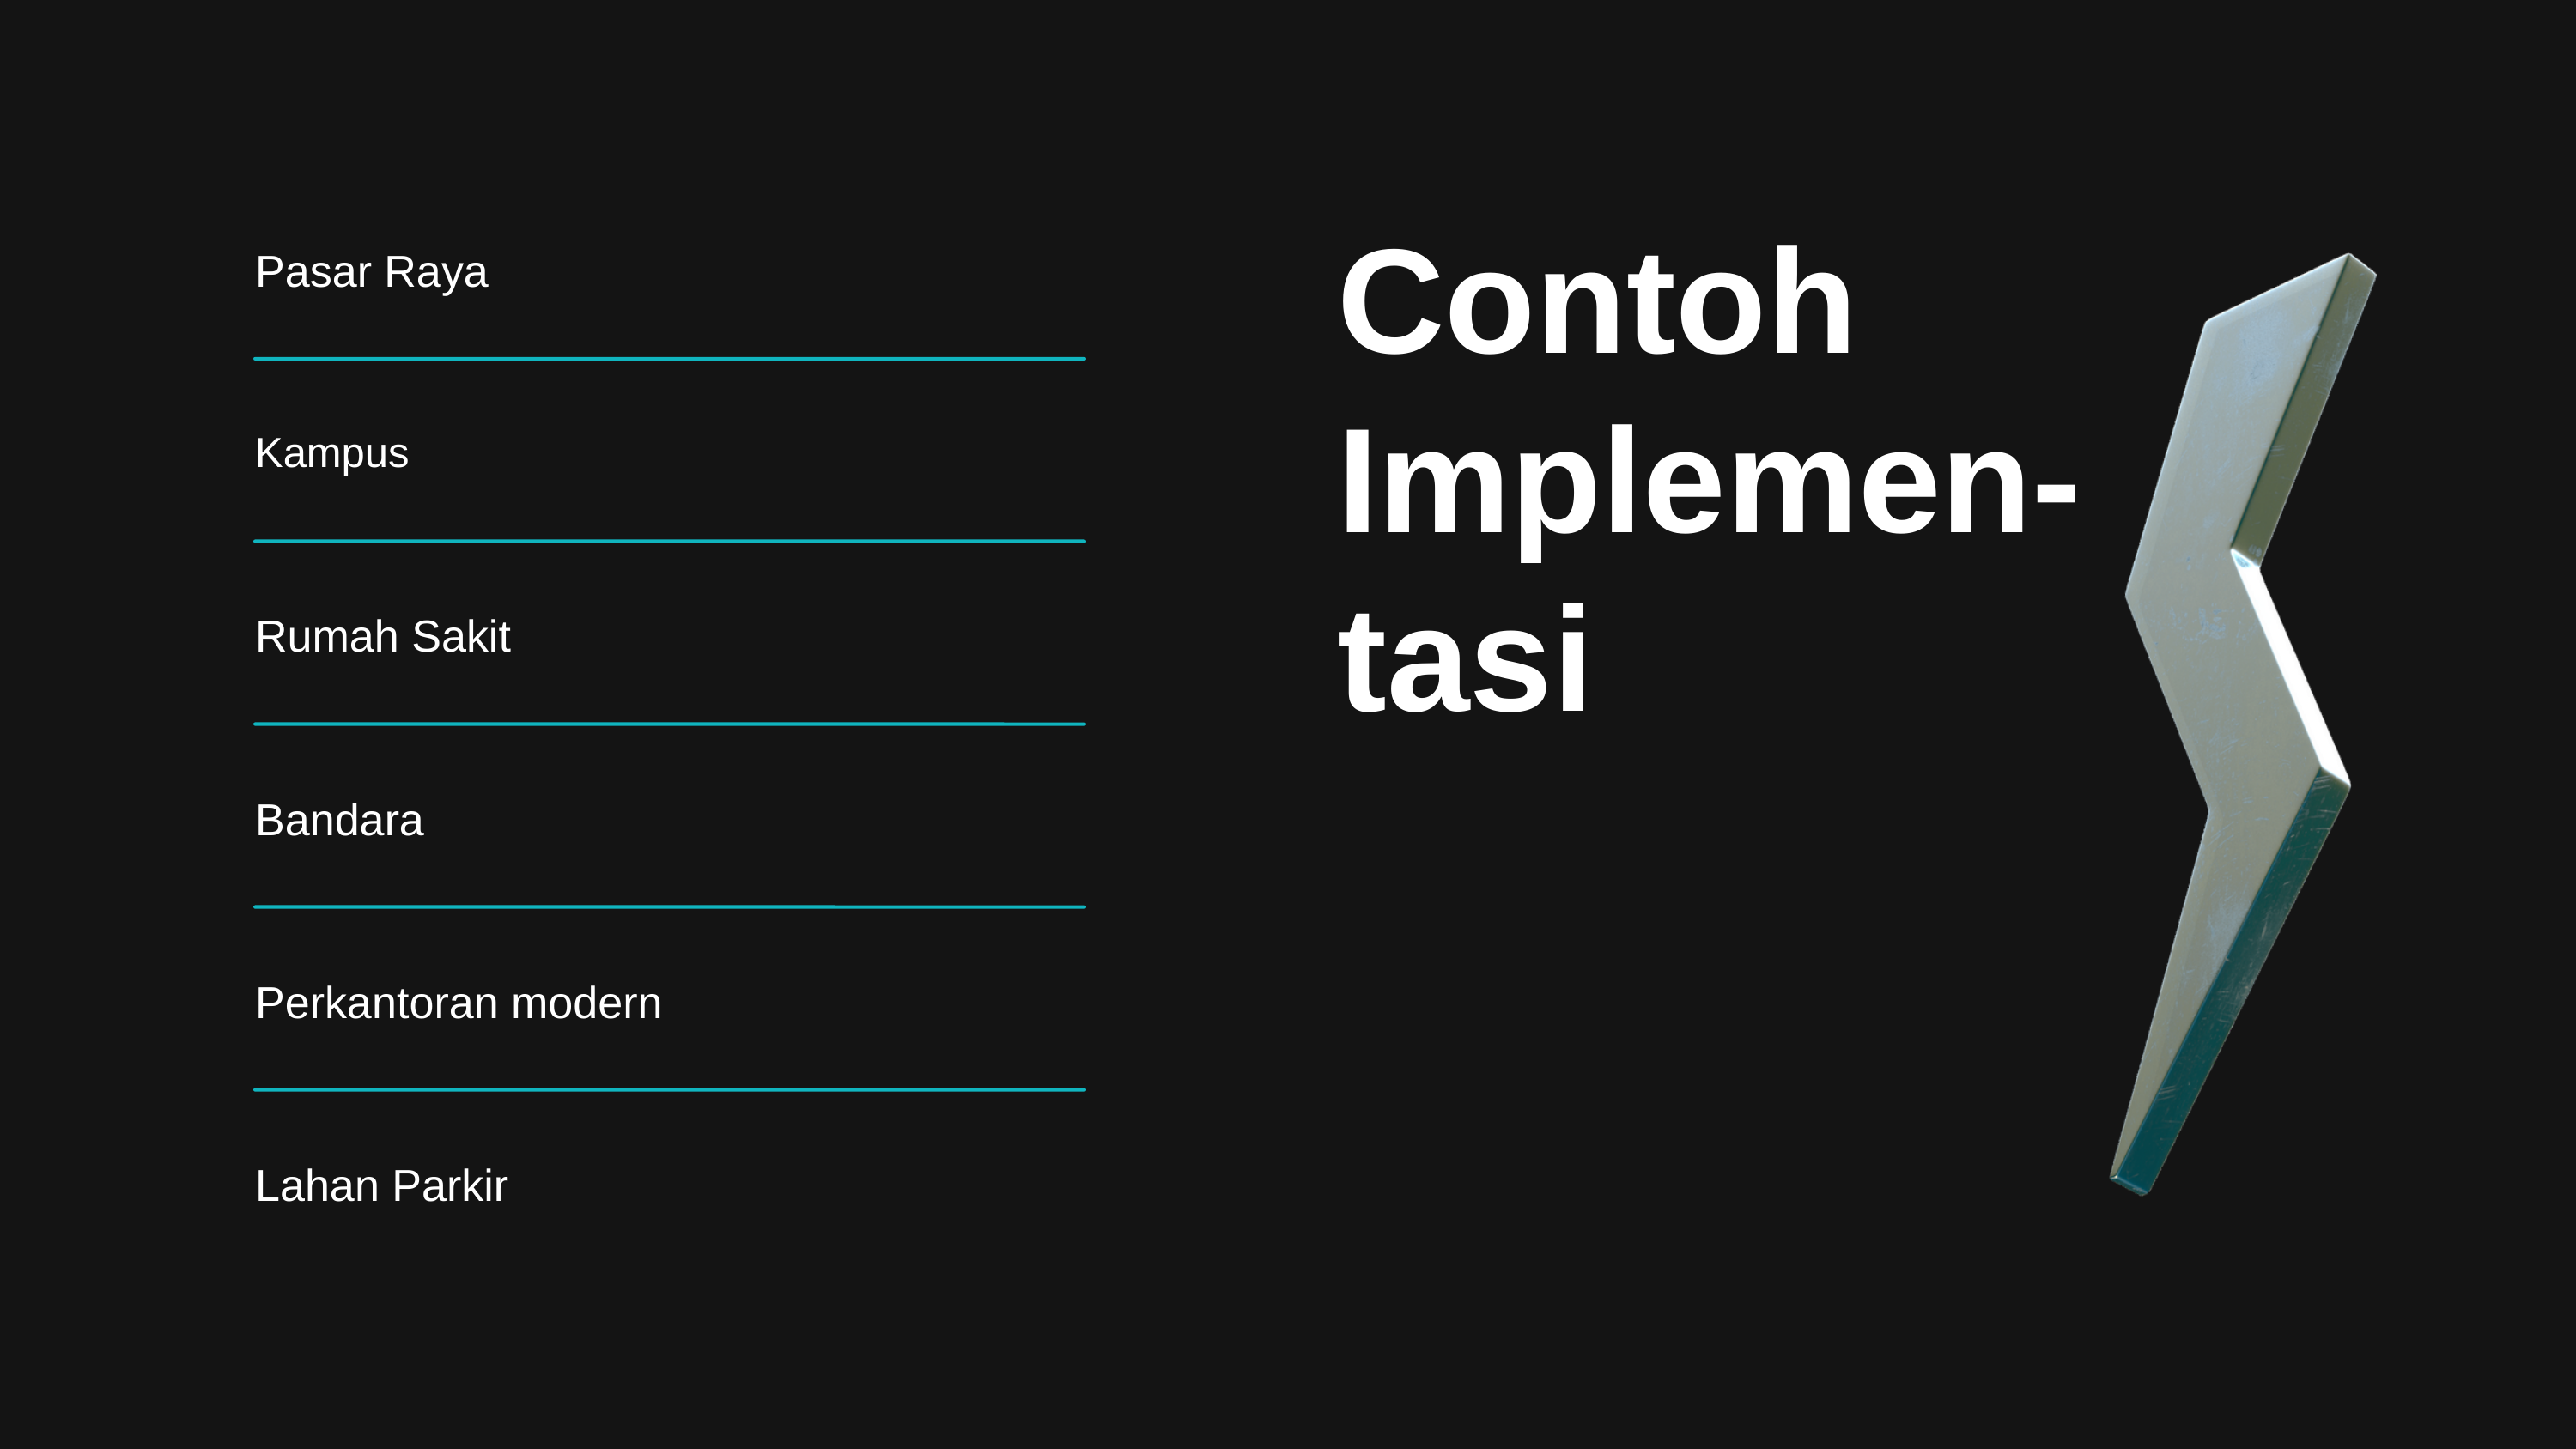

Contoh
Implemen-tasi

Pasar Raya

Kampus

Rumah Sakit

Bandara

Perkantoran modern

Lahan Parkir